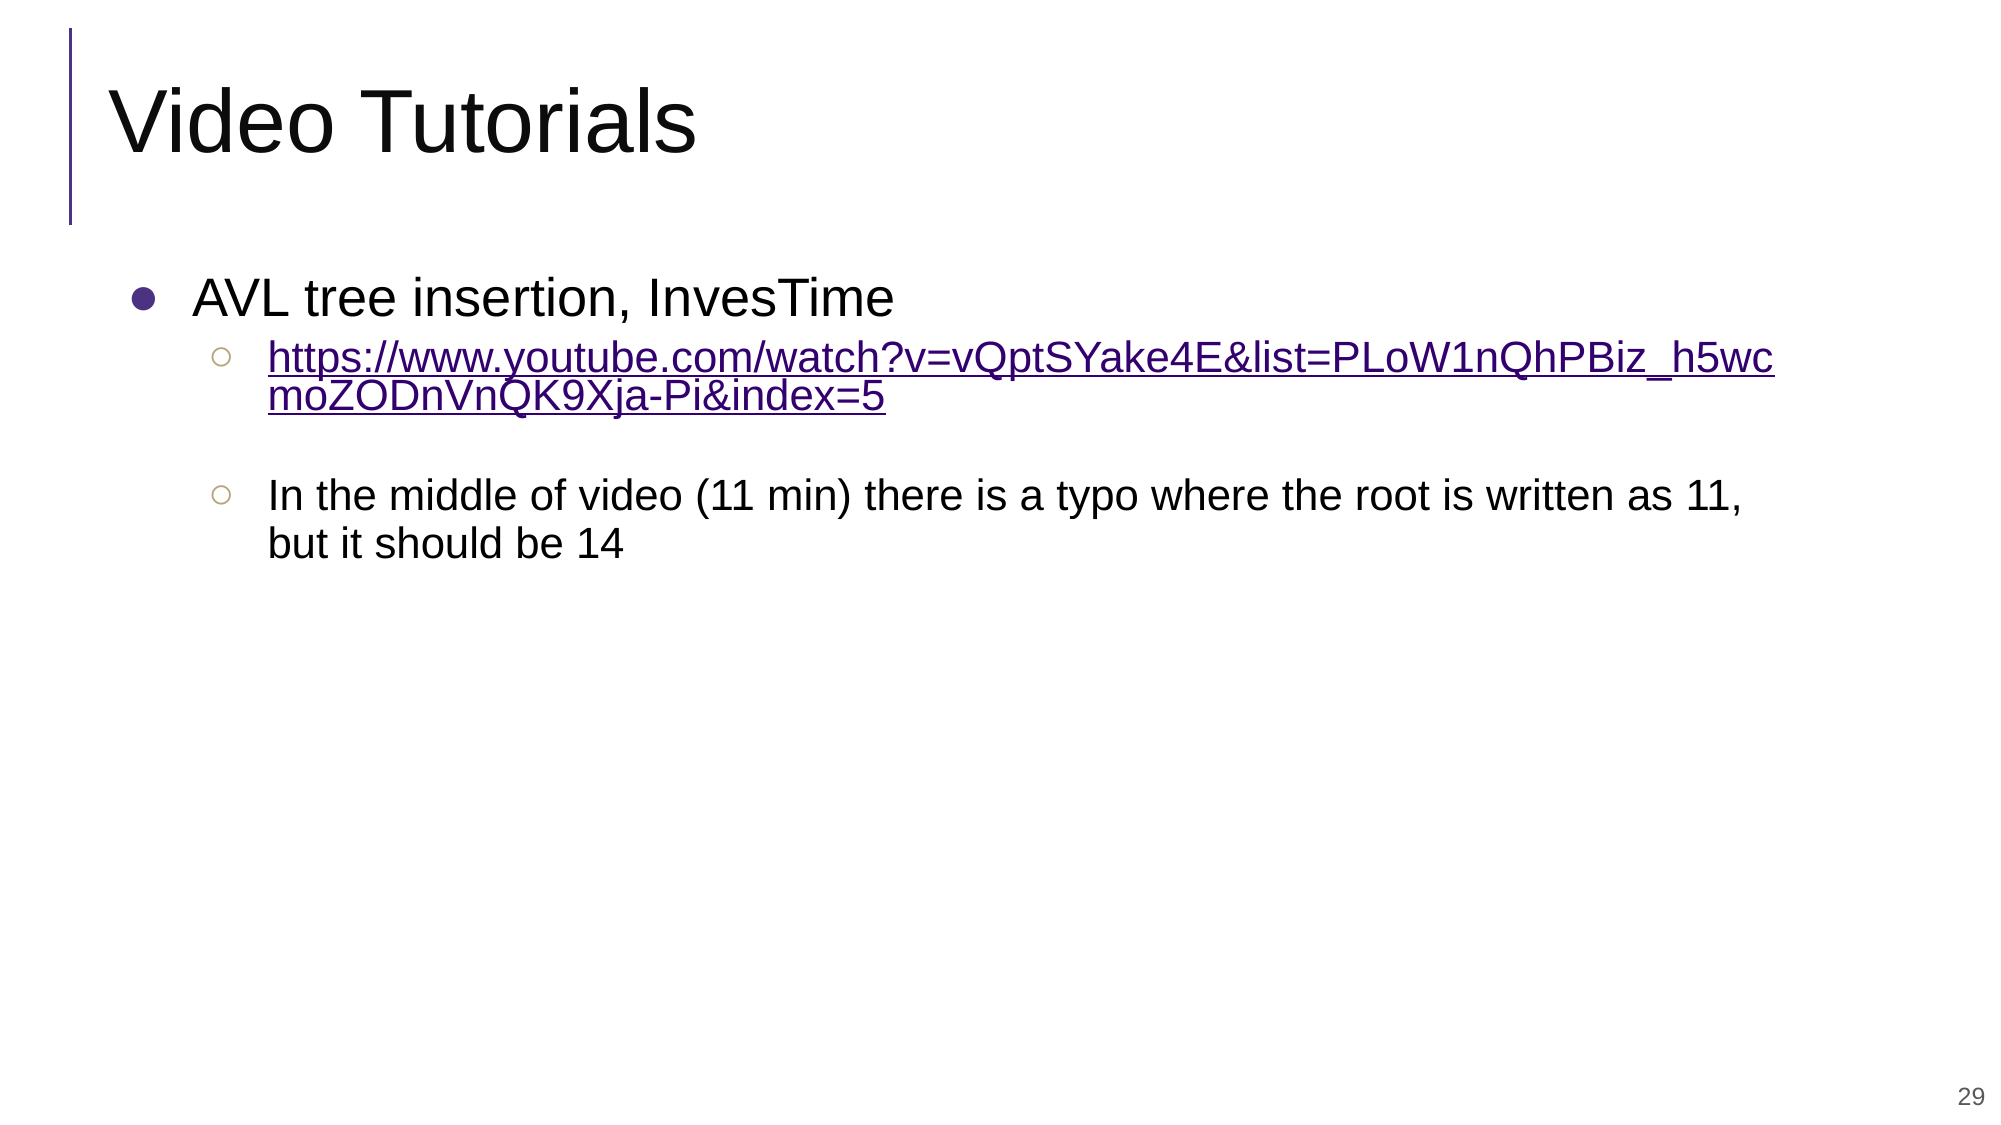

# Video Tutorials
AVL tree insertion, InvesTime
https://www.youtube.com/watch?v=vQptSYake4E&list=PLoW1nQhPBiz_h5wcmoZODnVnQK9Xja-Pi&index=5
In the middle of video (11 min) there is a typo where the root is written as 11, but it should be 14